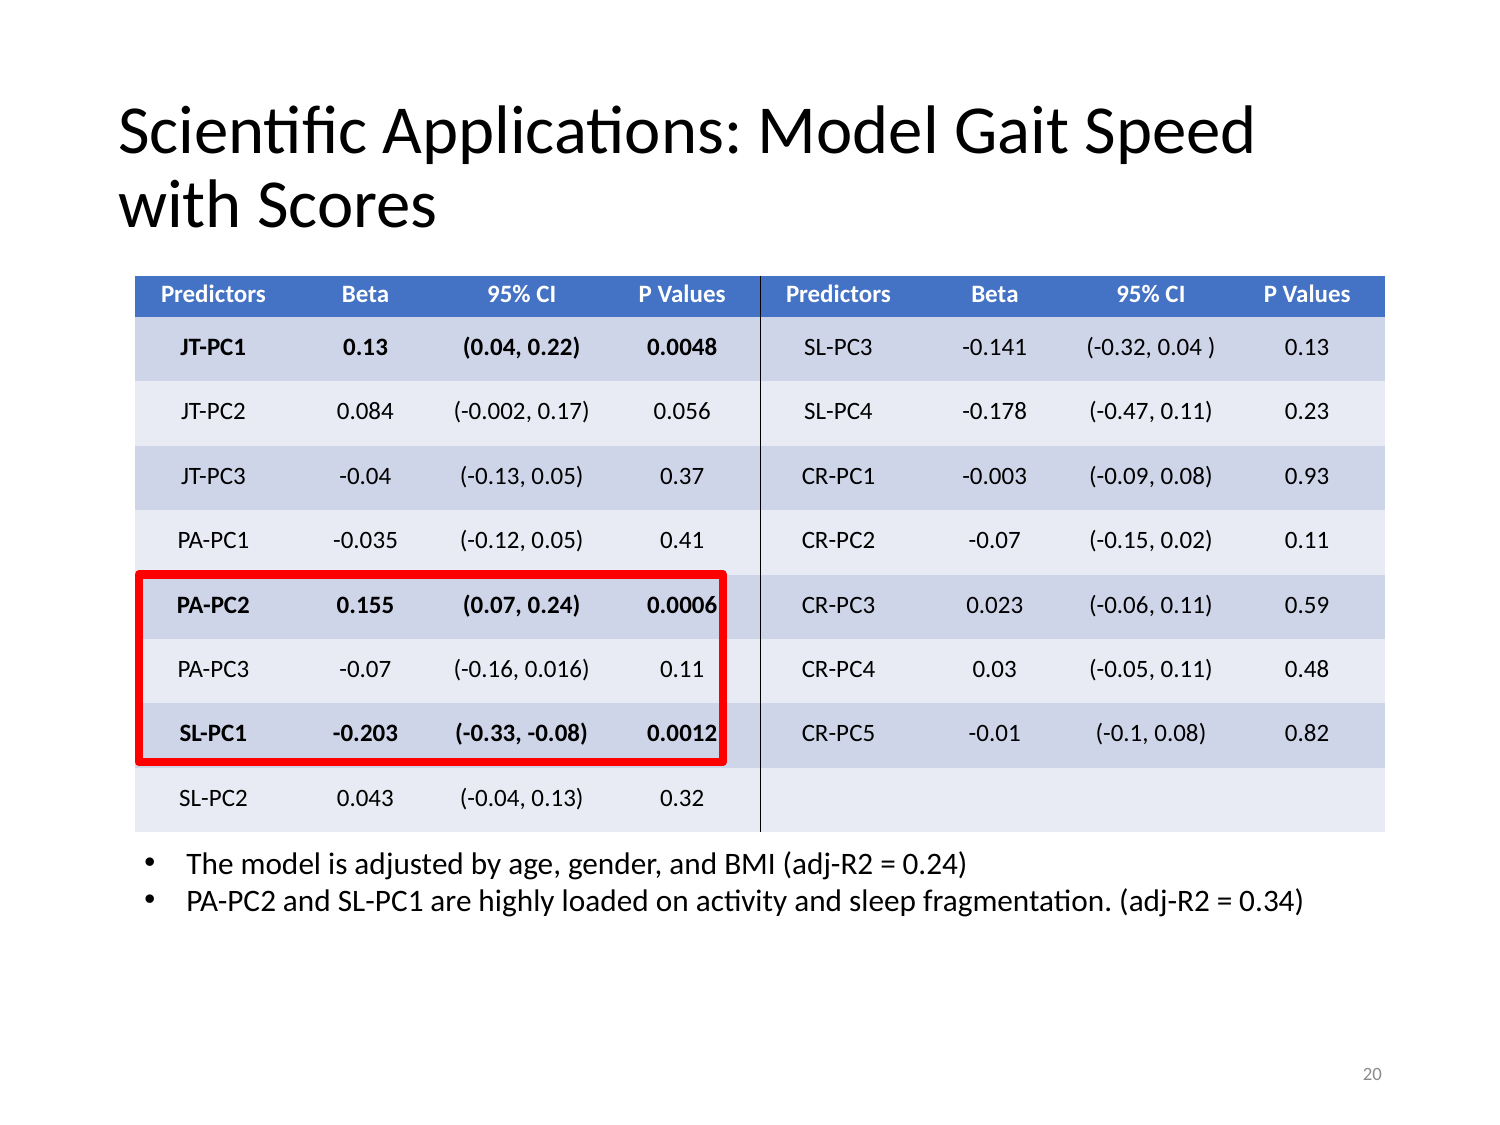

# Scientific Applications: Model Gait Speed with Scores
| Predictors | Beta | 95% CI | P Values | Predictors | Beta | 95% CI | P Values |
| --- | --- | --- | --- | --- | --- | --- | --- |
| JT-PC1 | 0.13 | (0.04, 0.22) | 0.0048 | SL-PC3 | -0.141 | (-0.32, 0.04 ) | 0.13 |
| JT-PC2 | 0.084 | (-0.002, 0.17) | 0.056 | SL-PC4 | -0.178 | (-0.47, 0.11) | 0.23 |
| JT-PC3 | -0.04 | (-0.13, 0.05) | 0.37 | CR-PC1 | -0.003 | (-0.09, 0.08) | 0.93 |
| PA-PC1 | -0.035 | (-0.12, 0.05) | 0.41 | CR-PC2 | -0.07 | (-0.15, 0.02) | 0.11 |
| PA-PC2 | 0.155 | (0.07, 0.24) | 0.0006 | CR-PC3 | 0.023 | (-0.06, 0.11) | 0.59 |
| PA-PC3 | -0.07 | (-0.16, 0.016) | 0.11 | CR-PC4 | 0.03 | (-0.05, 0.11) | 0.48 |
| SL-PC1 | -0.203 | (-0.33, -0.08) | 0.0012 | CR-PC5 | -0.01 | (-0.1, 0.08) | 0.82 |
| SL-PC2 | 0.043 | (-0.04, 0.13) | 0.32 |  |  |  |  |

The model is adjusted by age, gender, and BMI (adj-R2 = 0.24)
PA-PC2 and SL-PC1 are highly loaded on activity and sleep fragmentation. (adj-R2 = 0.34)
20